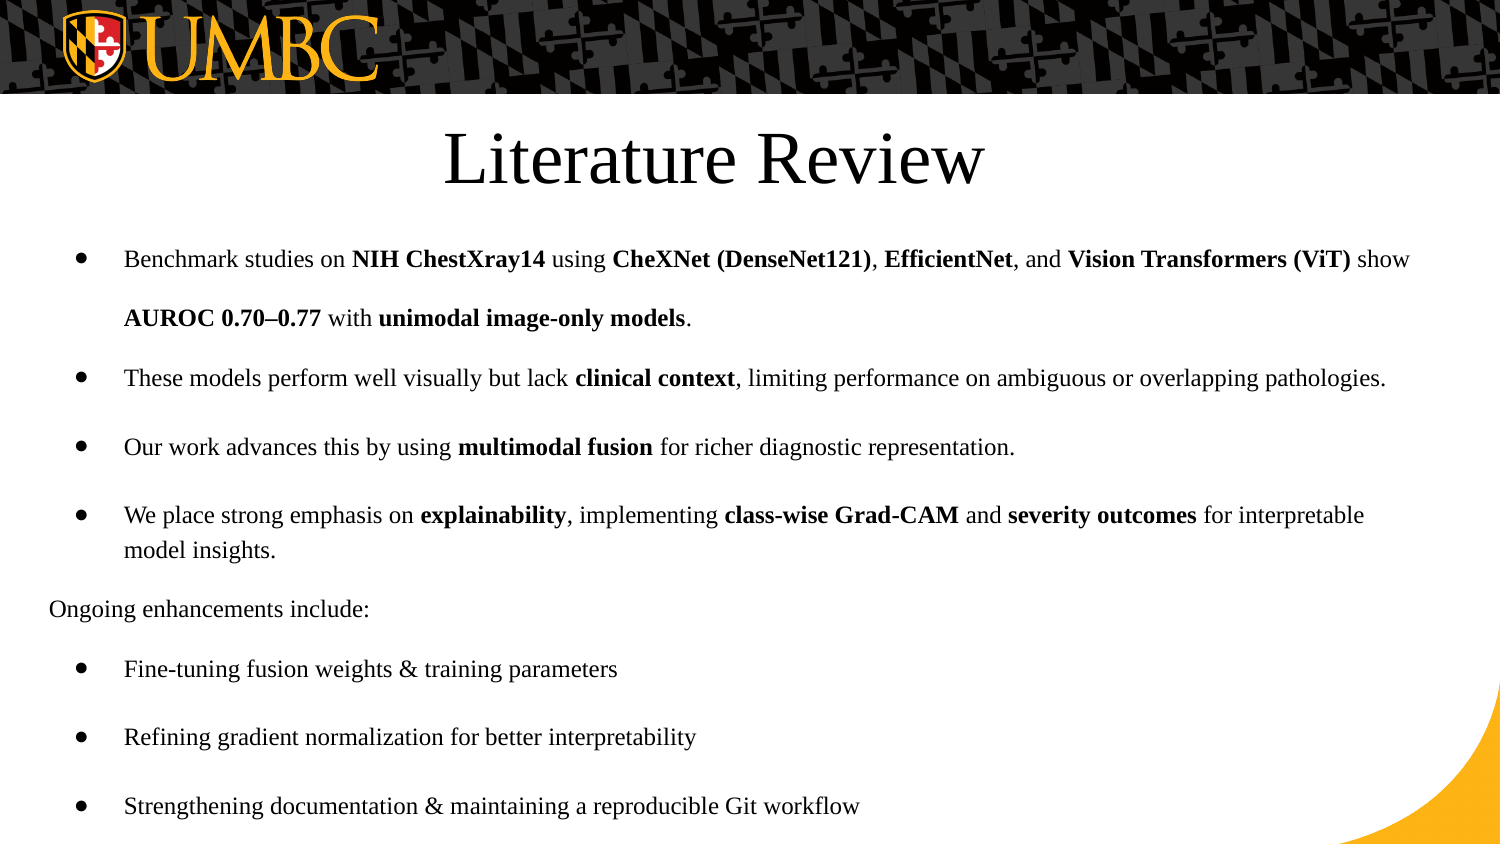

# Literature Review
Benchmark studies on NIH ChestXray14 using CheXNet (DenseNet121), EfficientNet, and Vision Transformers (ViT) show
AUROC 0.70–0.77 with unimodal image-only models.
These models perform well visually but lack clinical context, limiting performance on ambiguous or overlapping pathologies.
Our work advances this by using multimodal fusion for richer diagnostic representation.
We place strong emphasis on explainability, implementing class-wise Grad-CAM and severity outcomes for interpretable model insights.
Ongoing enhancements include:
Fine-tuning fusion weights & training parameters
Refining gradient normalization for better interpretability
Strengthening documentation & maintaining a reproducible Git workflow